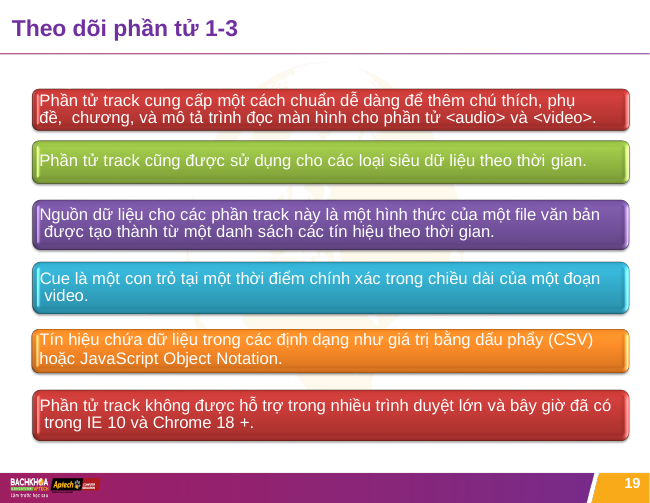

# Theo dõi phần tử 1-3

Phần tử track cung cấp một cách chuẩn dễ dàng để thêm chú thích, phụ đề,  chương, và mô tả trình đọc màn hình cho phần tử <audio> và <video>.

Phần tử track cũng được sử dụng cho các loại siêu dữ liệu theo thời gian.

Nguồn dữ liệu cho các phần track này là một hình thức của một file văn bản  được tạo thành từ một danh sách các tín hiệu theo thời gian.

Cue là một con trỏ tại một thời điểm chính xác trong chiều dài của một đoạn  video.

Tín hiệu chứa dữ liệu trong các định dạng như giá trị bằng dấu phẩy (CSV) hoặc JavaScript Object Notation.

Phần tử track không được hỗ trợ trong nhiều trình duyệt lớn và bây giờ đã có  trong IE 10 và Chrome 18 +.

19